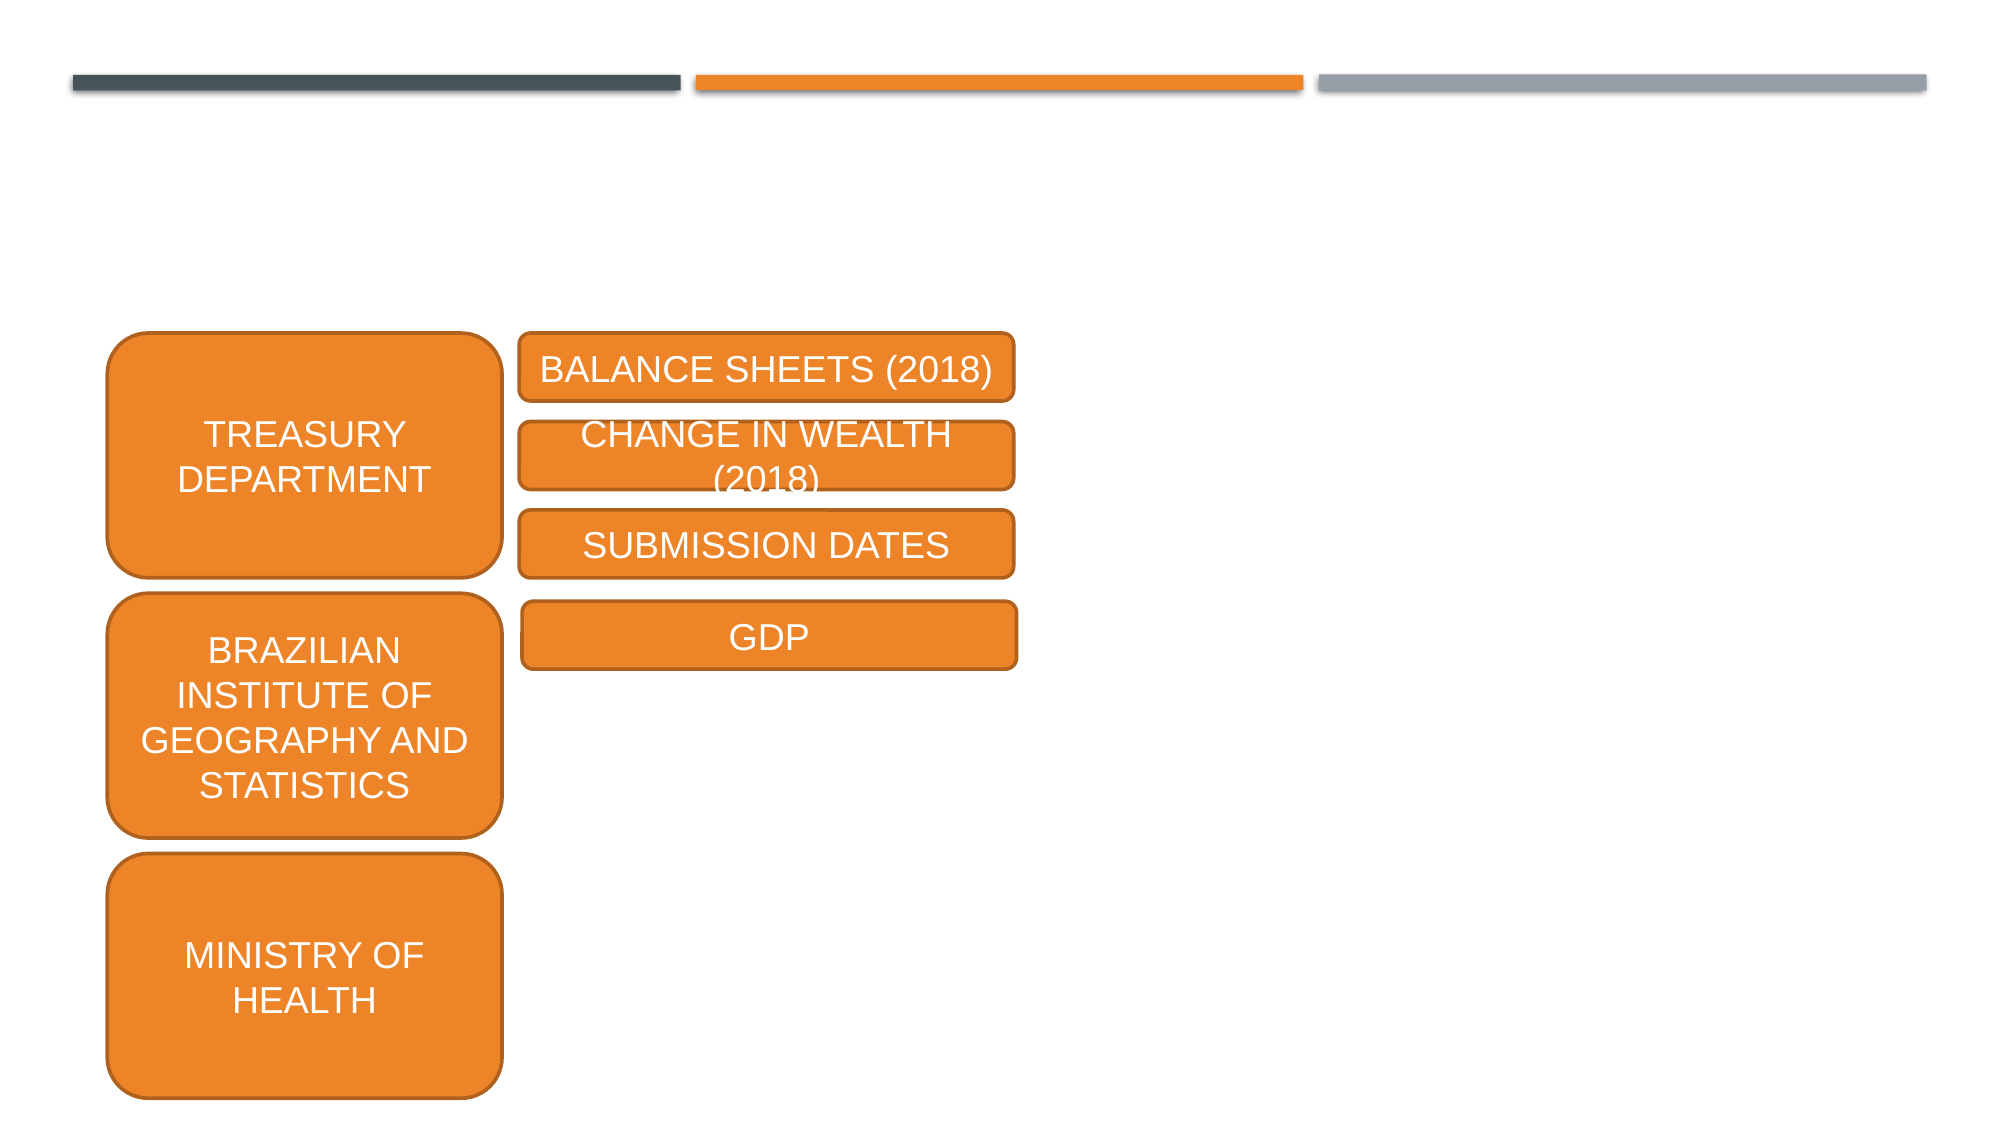

#
TREASURY DEPARTMENT
BALANCE SHEETS (2018)
CHANGE IN WEALTH (2018)
SUBMISSION DATES
BRAZILIAN INSTITUTE OF GEOGRAPHY AND STATISTICS
GDP
MINISTRY OF HEALTH